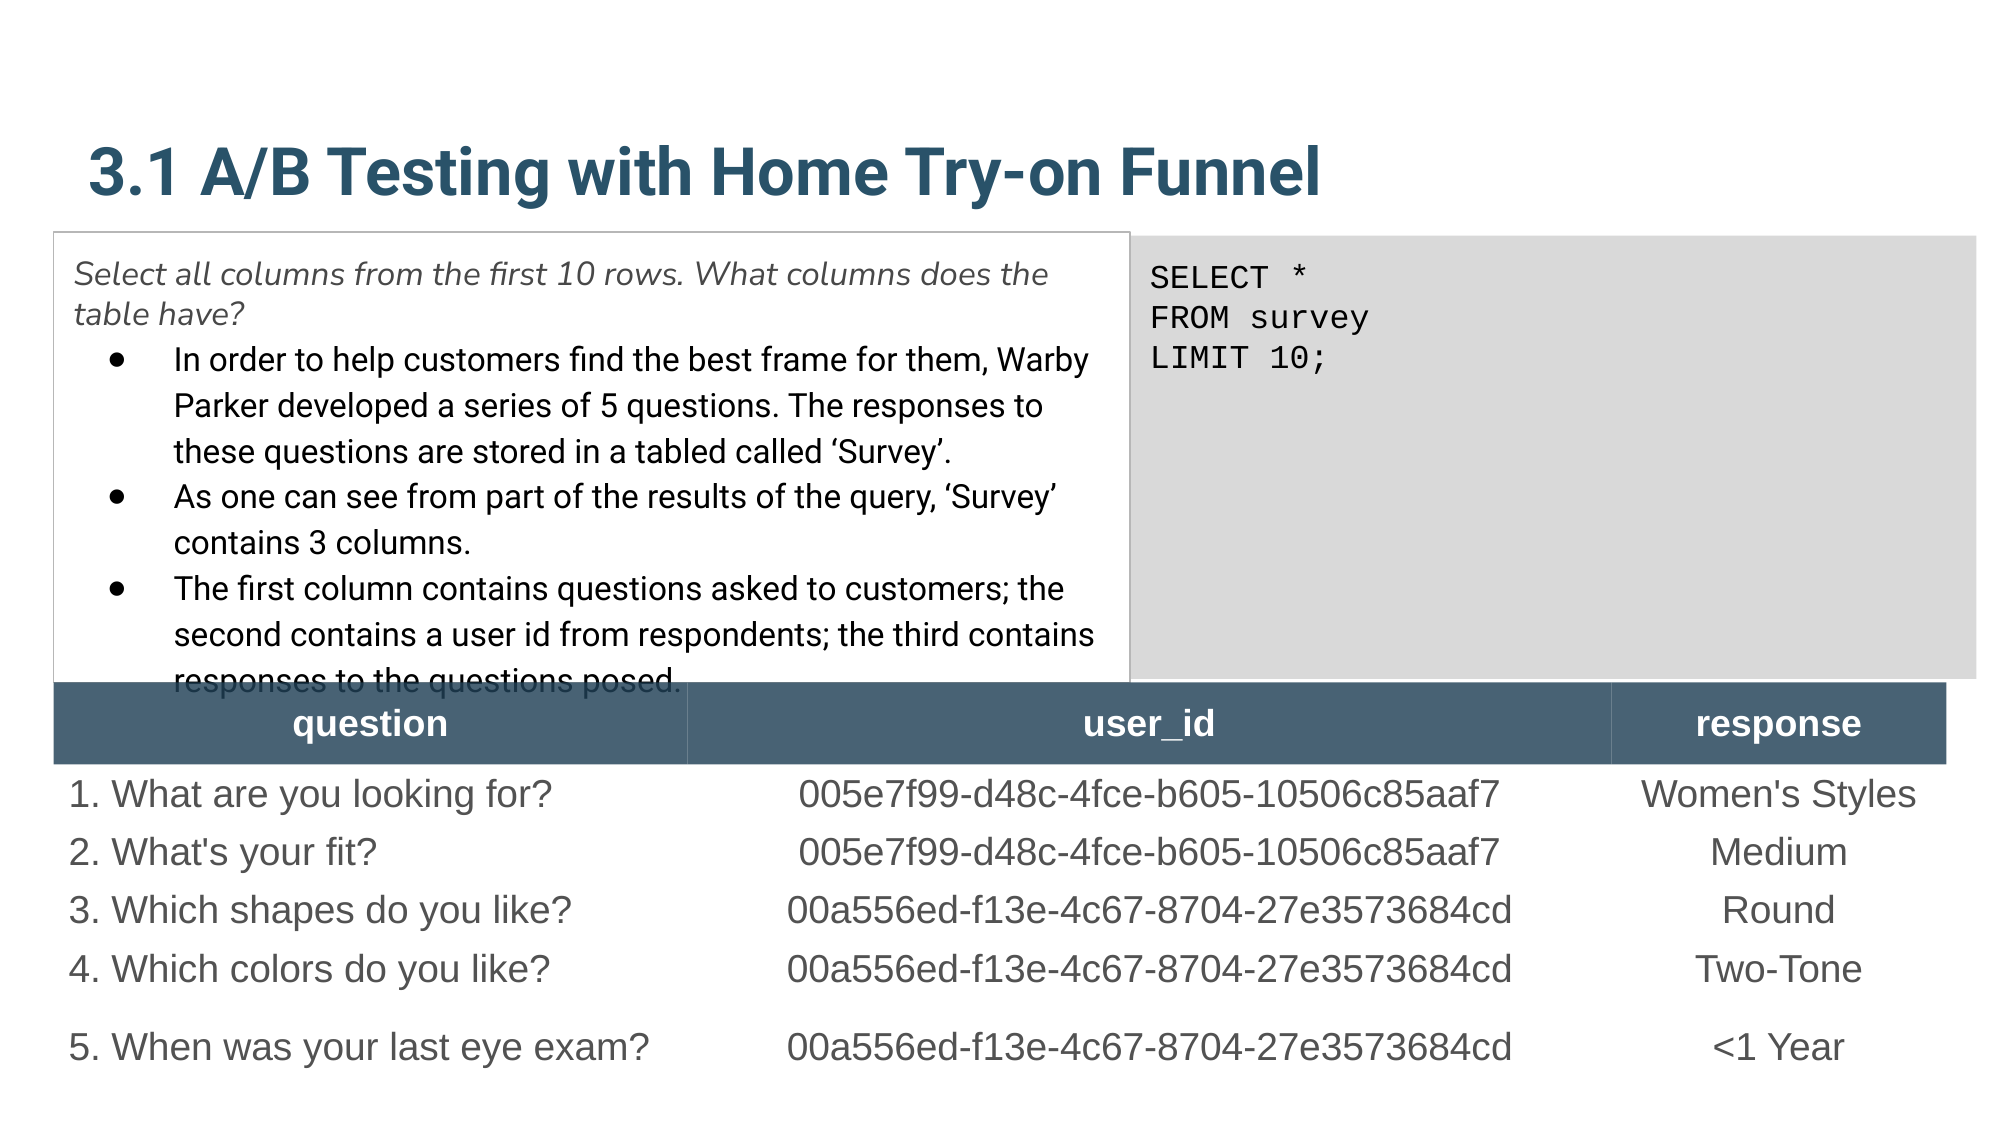

3.1 A/B Testing with Home Try-on Funnel
Select all columns from the first 10 rows. What columns does the table have?
In order to help customers find the best frame for them, Warby Parker developed a series of 5 questions. The responses to these questions are stored in a tabled called ‘Survey’.
As one can see from part of the results of the query, ‘Survey’ contains 3 columns.
The first column contains questions asked to customers; the second contains a user id from respondents; the third contains responses to the questions posed.

SELECT *
FROM survey
LIMIT 10;
| question | user\_id | response |
| --- | --- | --- |
| 1. What are you looking for? | 005e7f99-d48c-4fce-b605-10506c85aaf7 | Women's Styles |
| 2. What's your fit? | 005e7f99-d48c-4fce-b605-10506c85aaf7 | Medium |
| 3. Which shapes do you like? | 00a556ed-f13e-4c67-8704-27e3573684cd | Round |
| 4. Which colors do you like? | 00a556ed-f13e-4c67-8704-27e3573684cd | Two-Tone |
| 5. When was your last eye exam? | 00a556ed-f13e-4c67-8704-27e3573684cd | <1 Year |